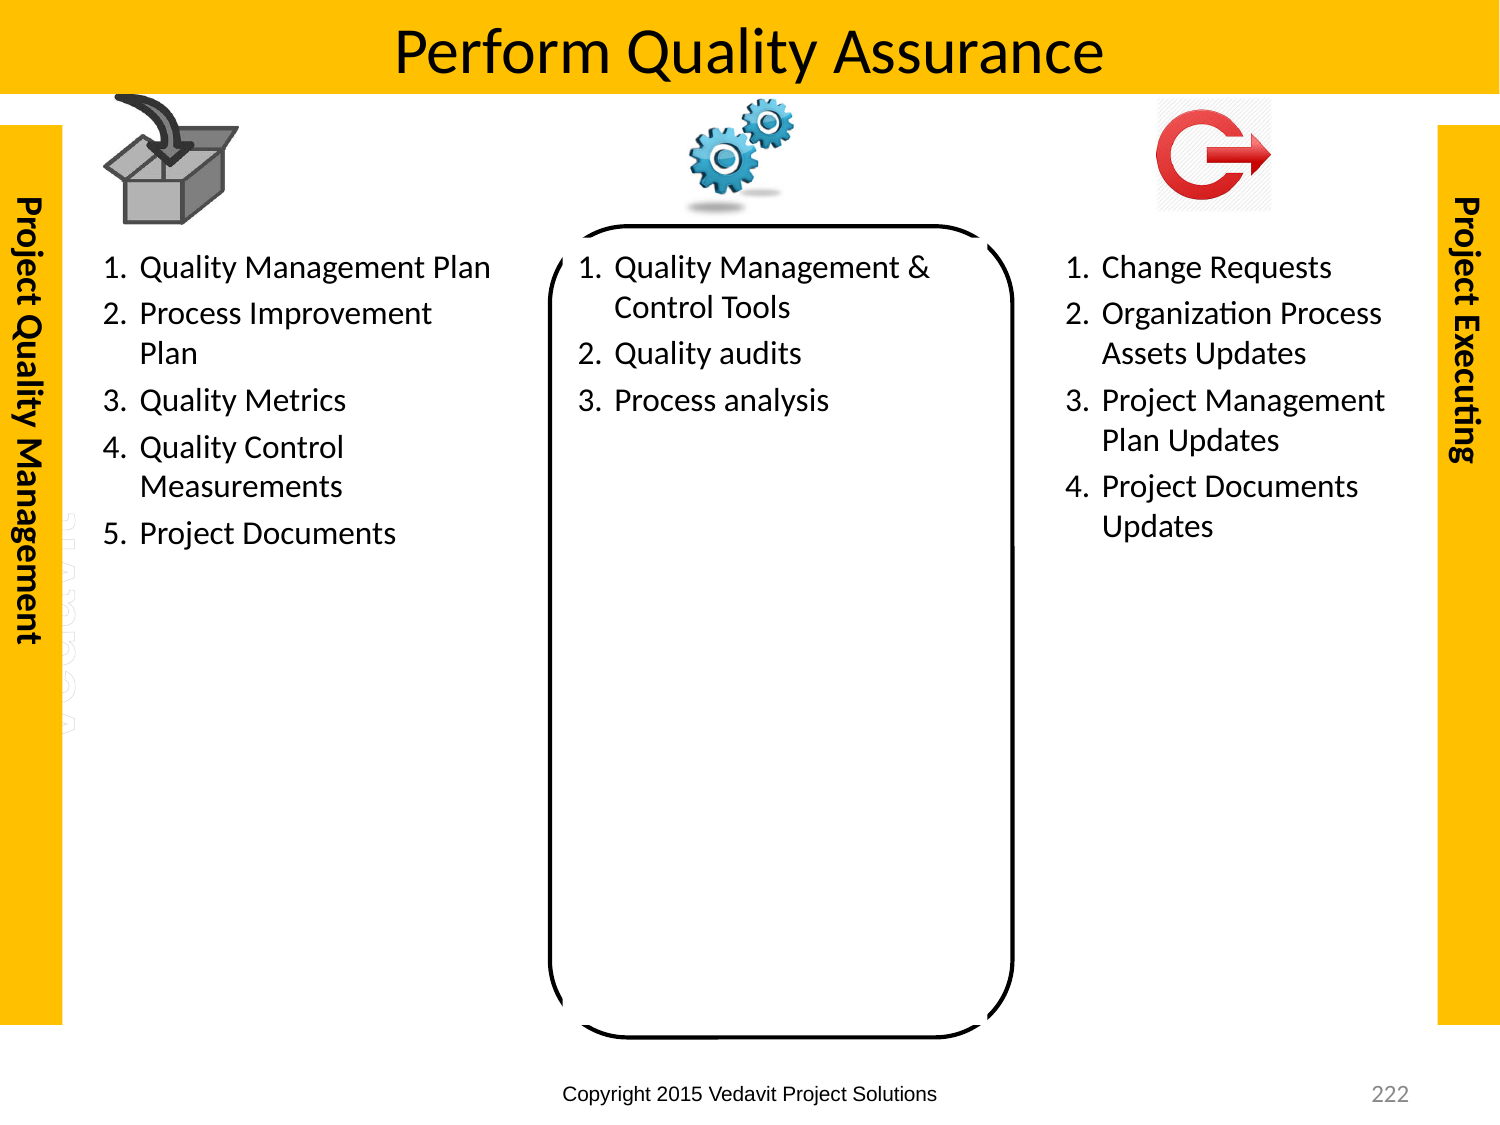

# Perform Quality Assurance
Project Quality Management
Project Executing
Quality Management Plan
Process Improvement Plan
Quality Metrics
Quality Control Measurements
Project Documents
Quality Management & Control Tools
Quality audits
Process analysis
Change Requests
Organization Process Assets Updates
Project Management Plan Updates
Project Documents Updates
222